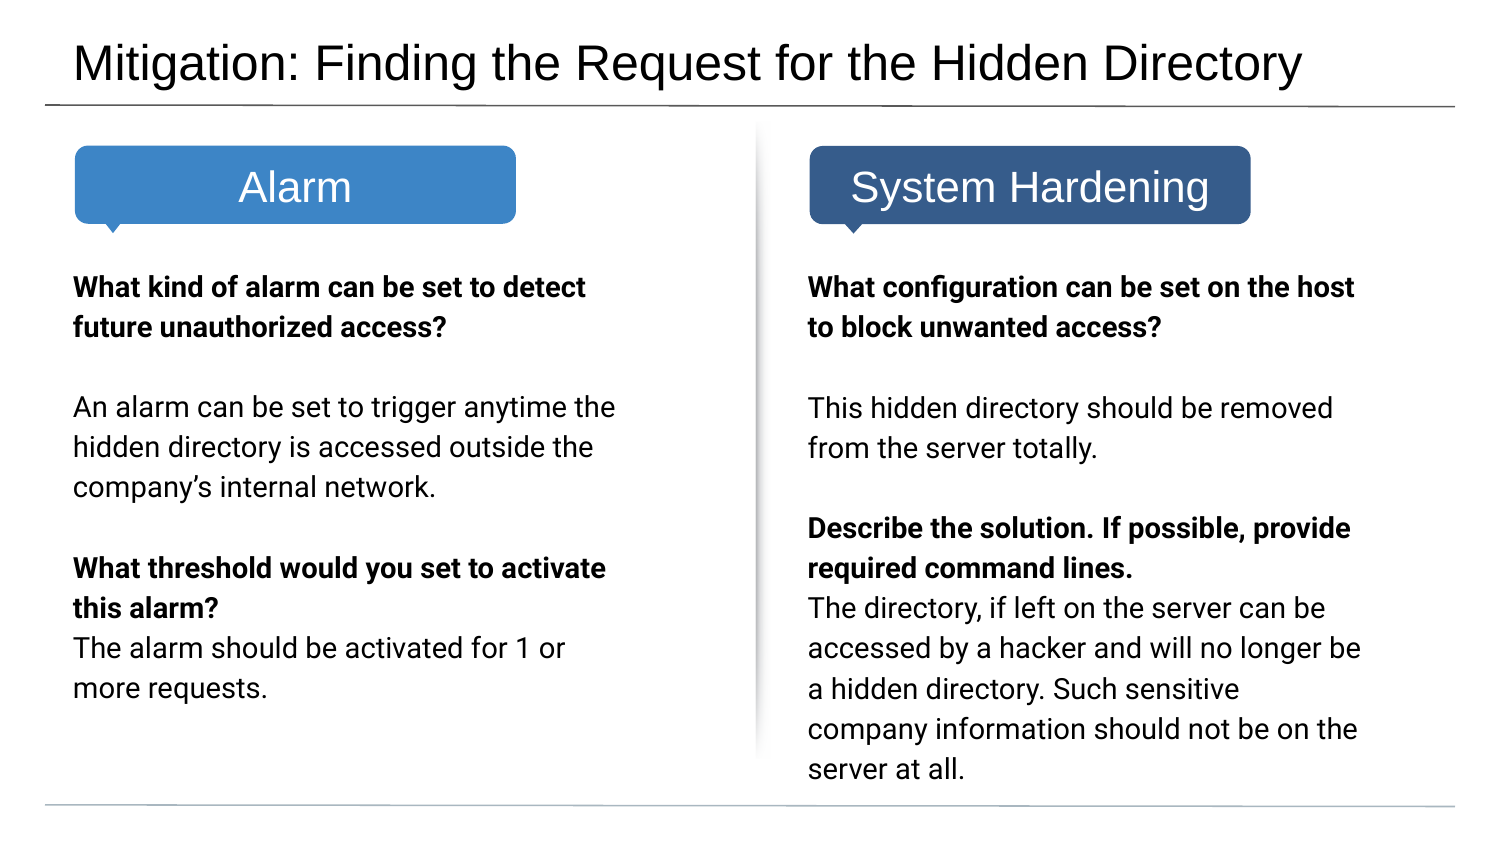

# Mitigation: Finding the Request for the Hidden Directory
What kind of alarm can be set to detect future unauthorized access?

An alarm can be set to trigger anytime the hidden directory is accessed outside the company’s internal network.

What threshold would you set to activate this alarm?
The alarm should be activated for 1 or more requests.

What configuration can be set on the host to block unwanted access?

This hidden directory should be removed from the server totally.

Describe the solution. If possible, provide required command lines.
The directory, if left on the server can be accessed by a hacker and will no longer be a hidden directory. Such sensitive company information should not be on the server at all.